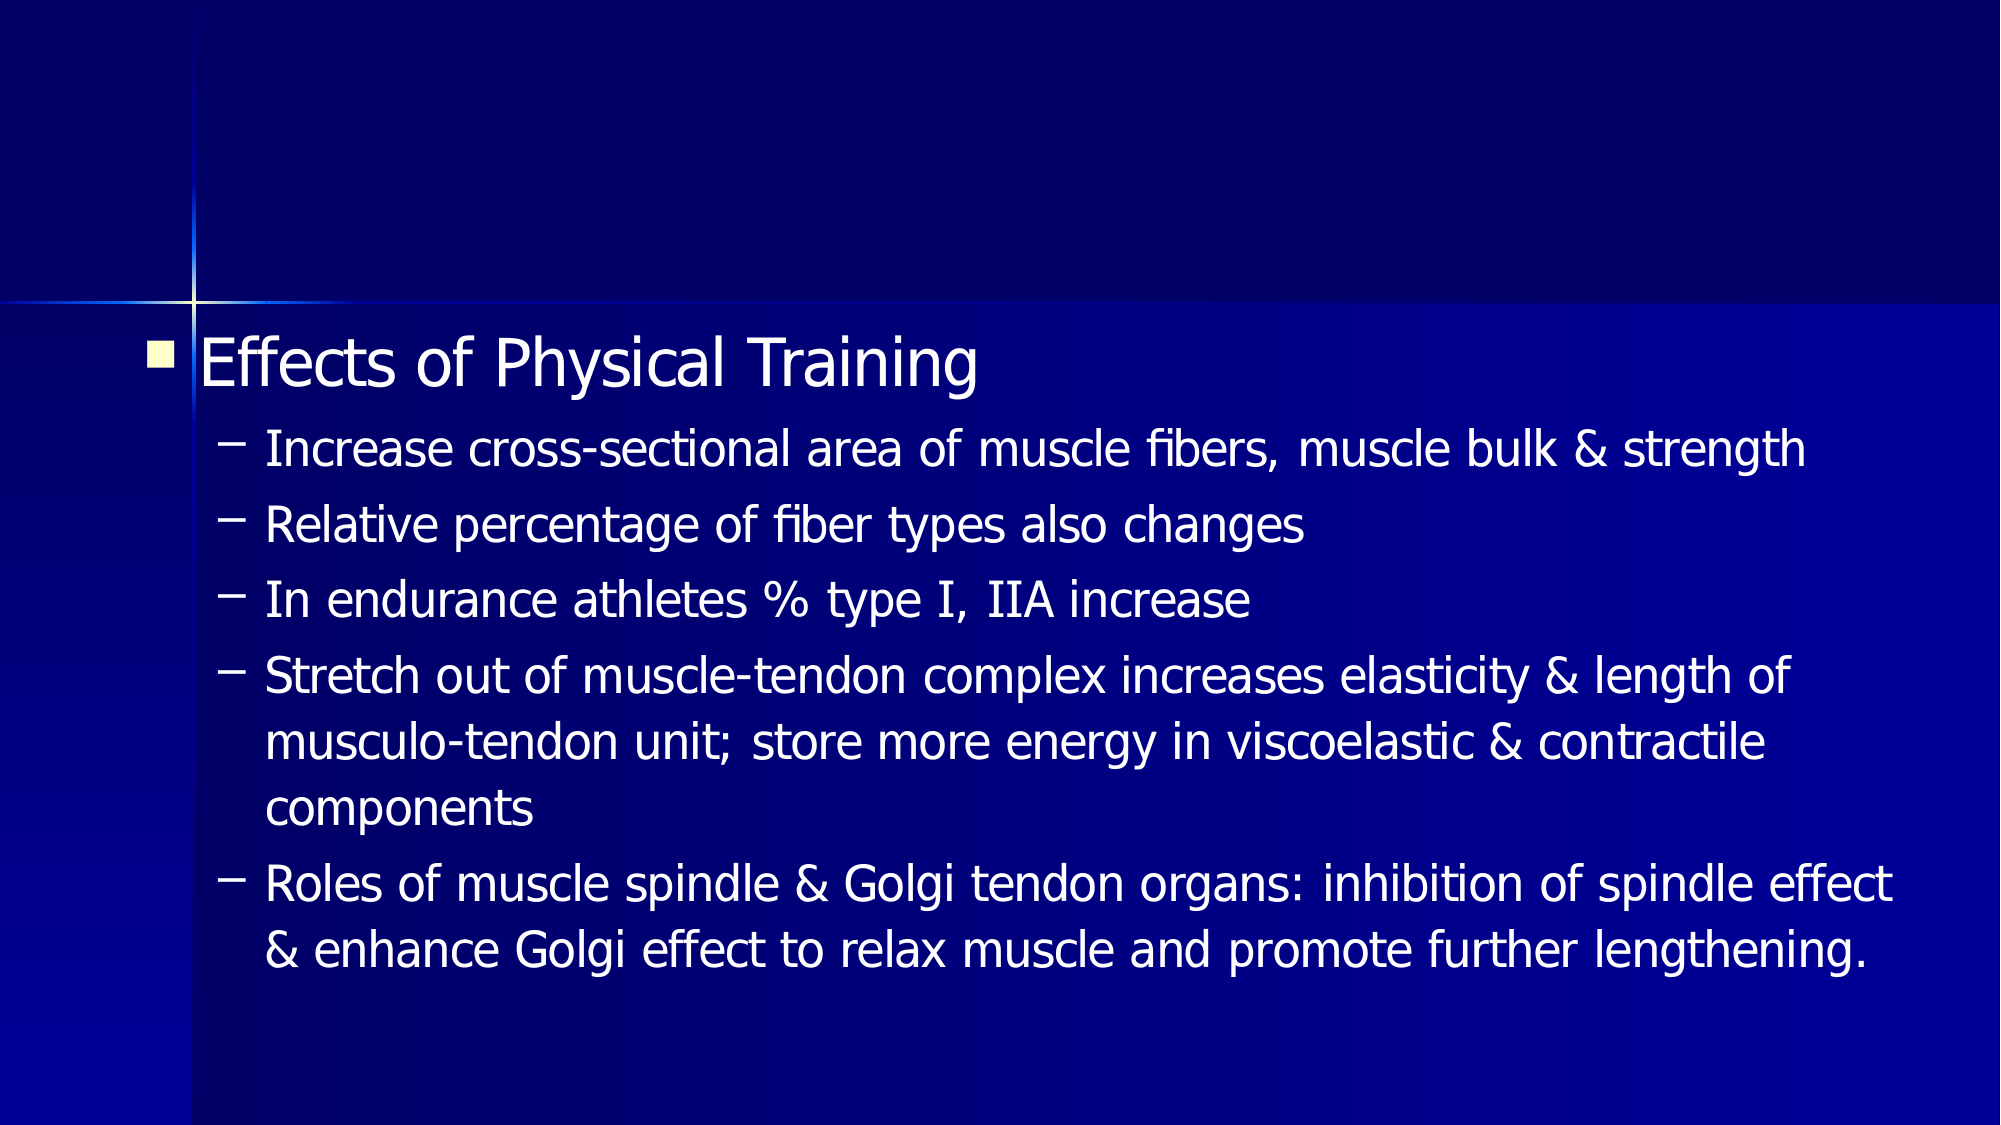

Effects of Physical Training
Increase cross-sectional area of muscle fibers, muscle bulk & strength
Relative percentage of fiber types also changes
In endurance athletes % type I, IIA increase
Stretch out of muscle-tendon complex increases elasticity & length of musculo-tendon unit; store more energy in viscoelastic & contractile components
Roles of muscle spindle & Golgi tendon organs: inhibition of spindle effect & enhance Golgi effect to relax muscle and promote further lengthening.